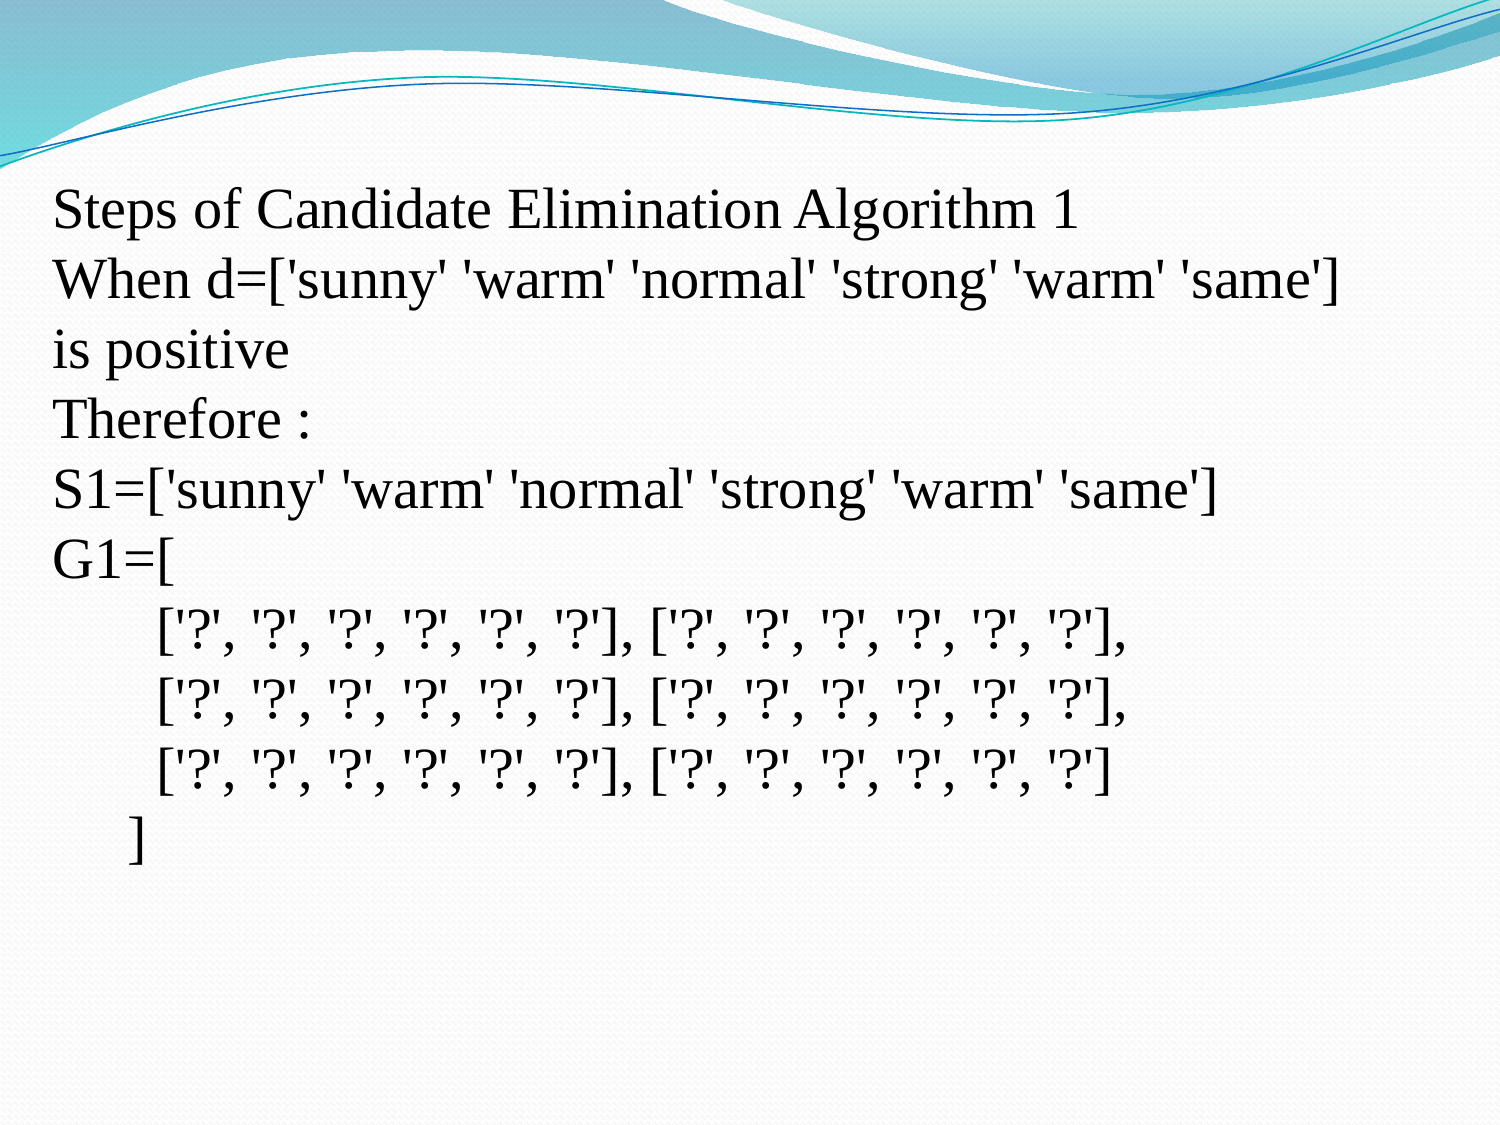

Steps of Candidate Elimination Algorithm 1
When d=['sunny' 'warm' 'normal' 'strong' 'warm' 'same']
is positive
Therefore :
S1=['sunny' 'warm' 'normal' 'strong' 'warm' 'same']
G1=[
  ['?', '?', '?', '?', '?', '?'], ['?', '?', '?', '?', '?', '?'],
  ['?', '?', '?', '?', '?', '?'], ['?', '?', '?', '?', '?', '?'],
  ['?', '?', '?', '?', '?', '?'], ['?', '?', '?', '?', '?', '?']
]